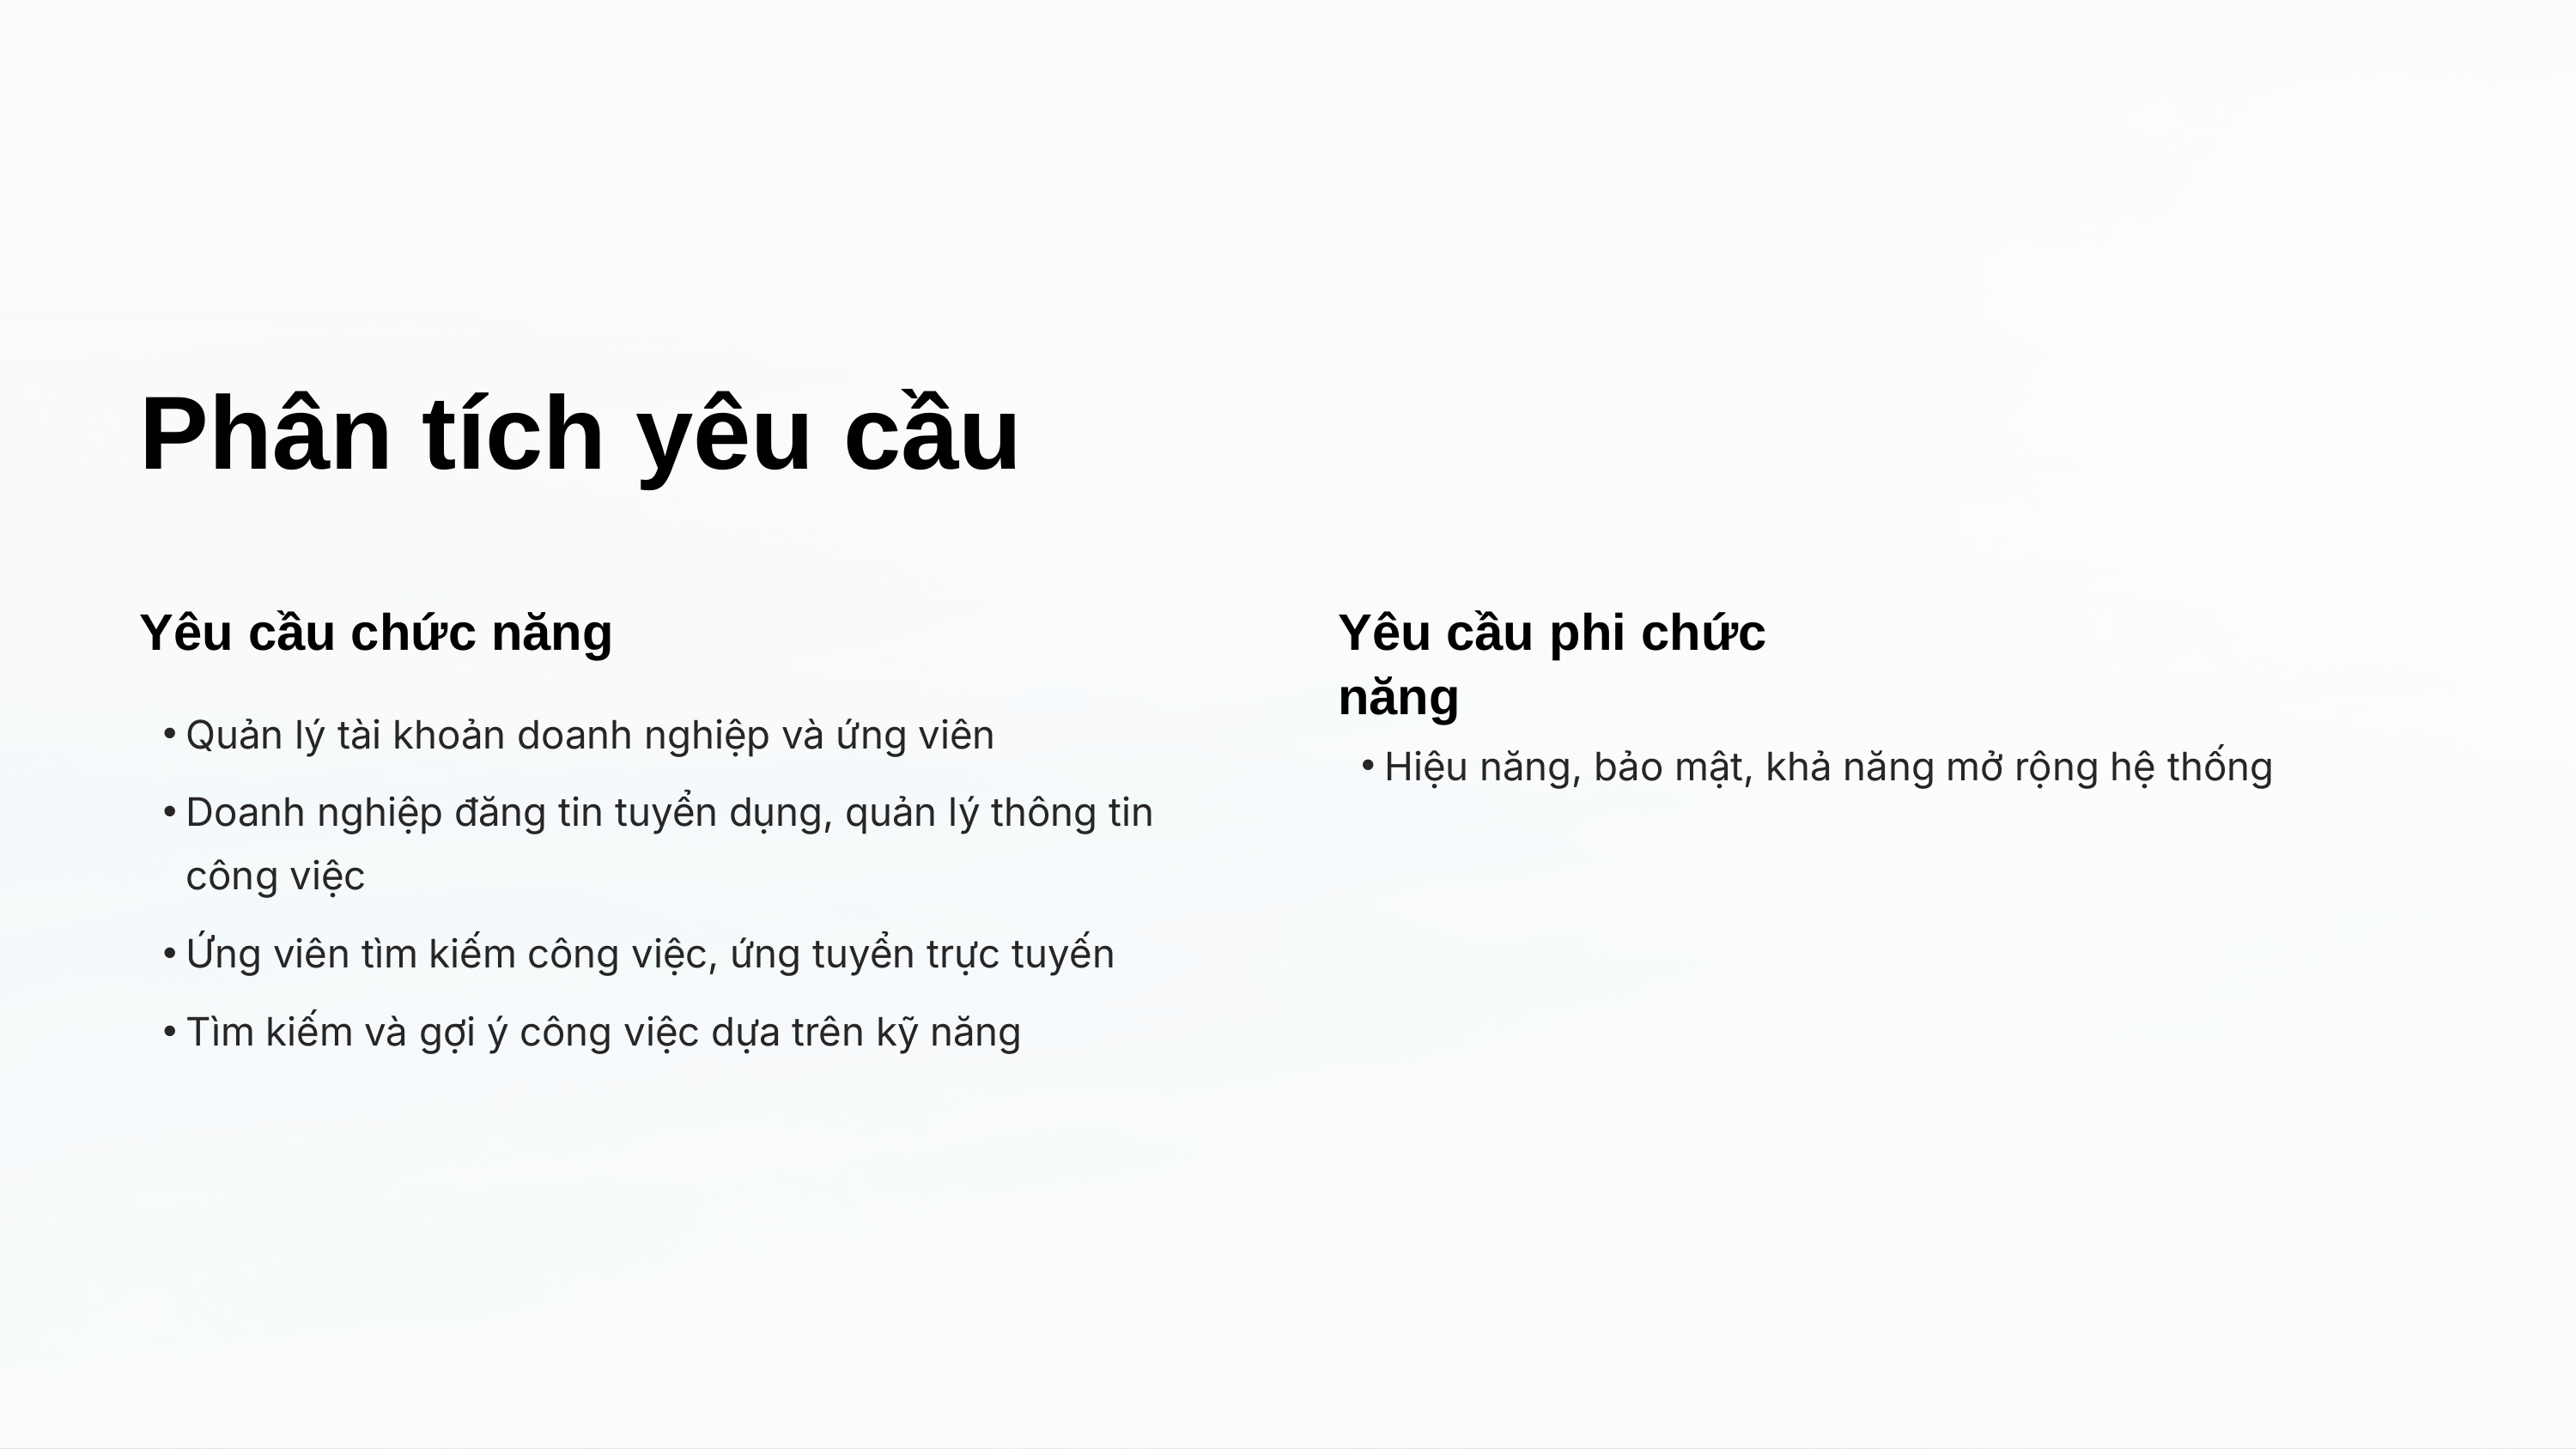

Phân tích yêu cầu
Yêu cầu chức năng
Yêu cầu phi chức năng
Quản lý tài khoản doanh nghiệp và ứng viên
Hiệu năng, bảo mật, khả năng mở rộng hệ thống
Doanh nghiệp đăng tin tuyển dụng, quản lý thông tin công việc
Ứng viên tìm kiếm công việc, ứng tuyển trực tuyến
Tìm kiếm và gợi ý công việc dựa trên kỹ năng